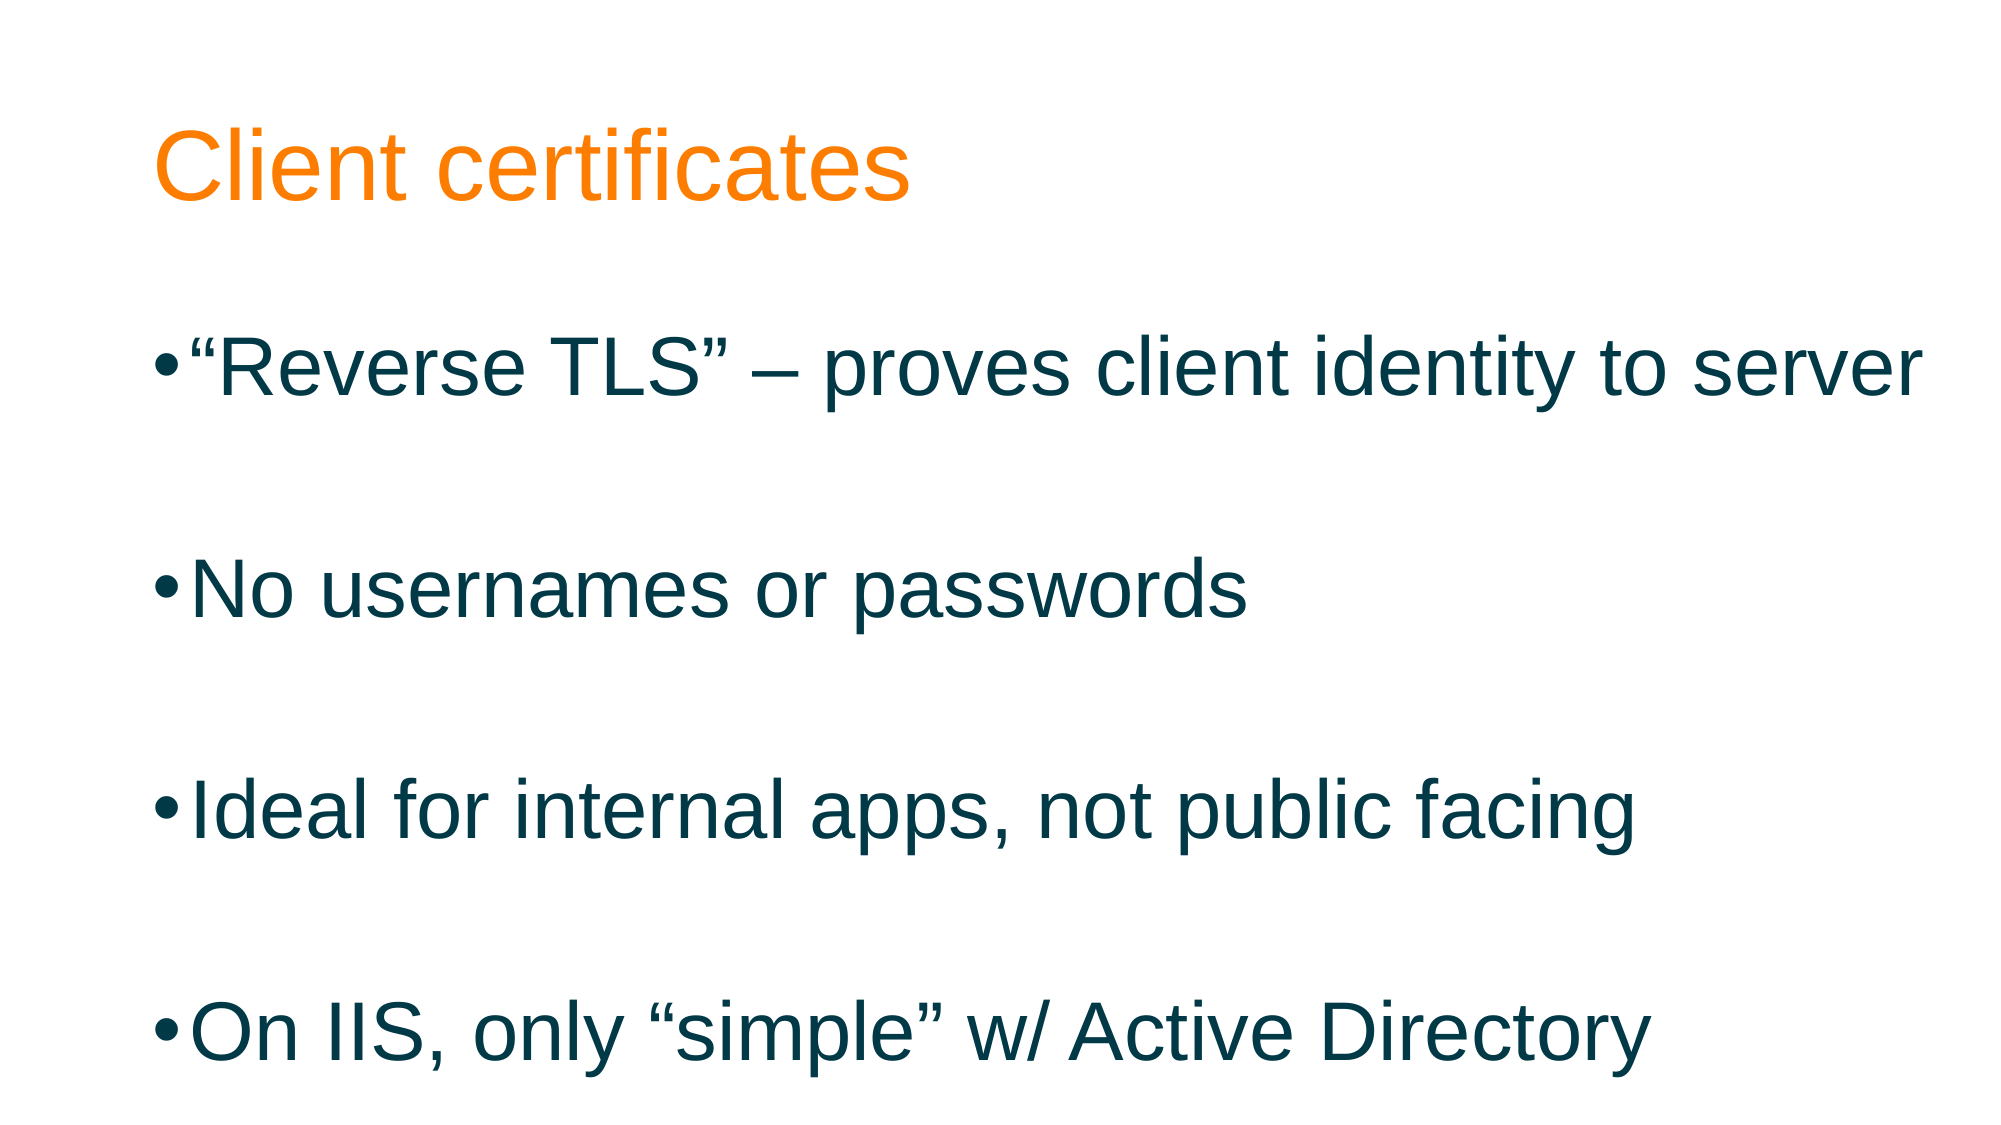

# Client certificates
“Reverse TLS” – proves client identity to server

No usernames or passwords

Ideal for internal apps, not public facing

On IIS, only “simple” w/ Active Directory